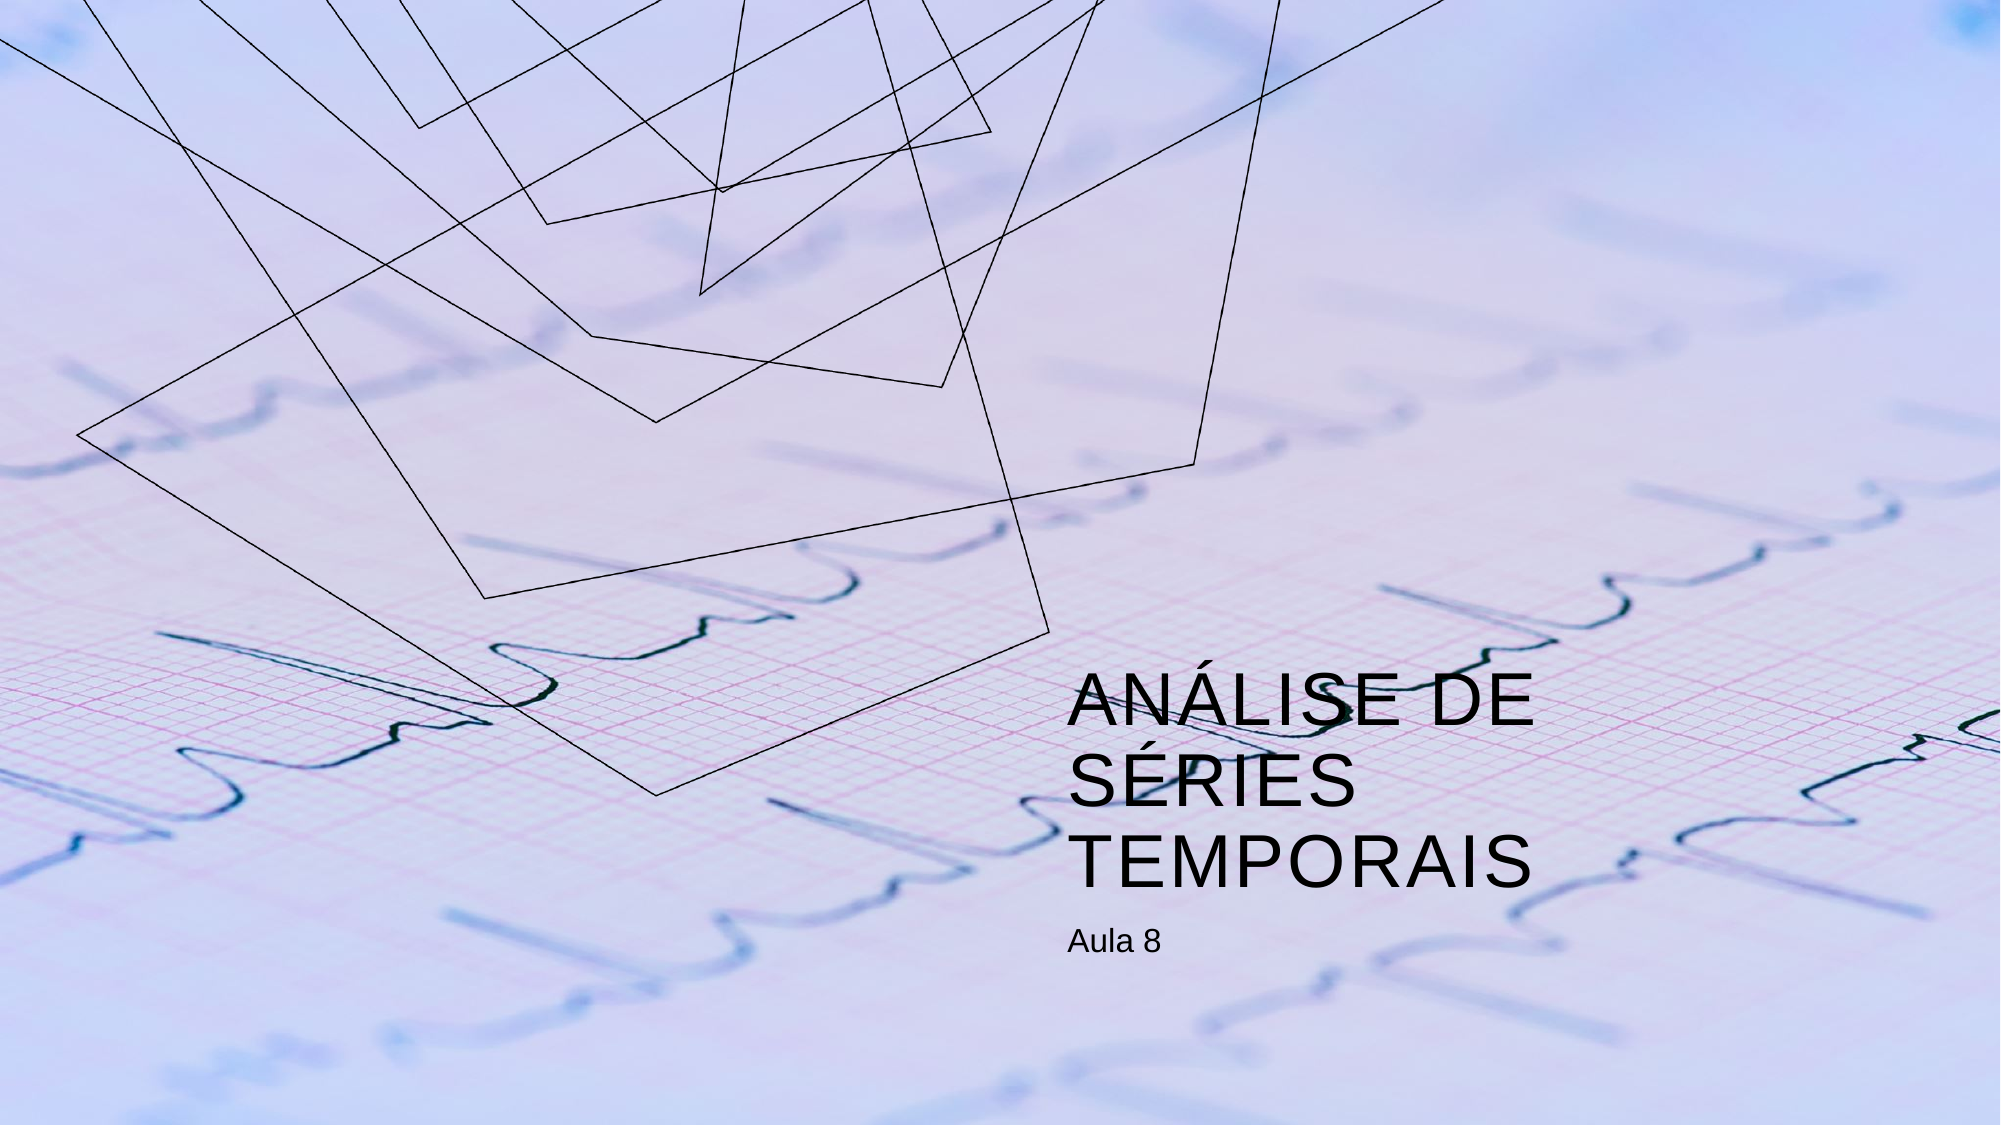

# Análise De Séries Temporais
Aula 8